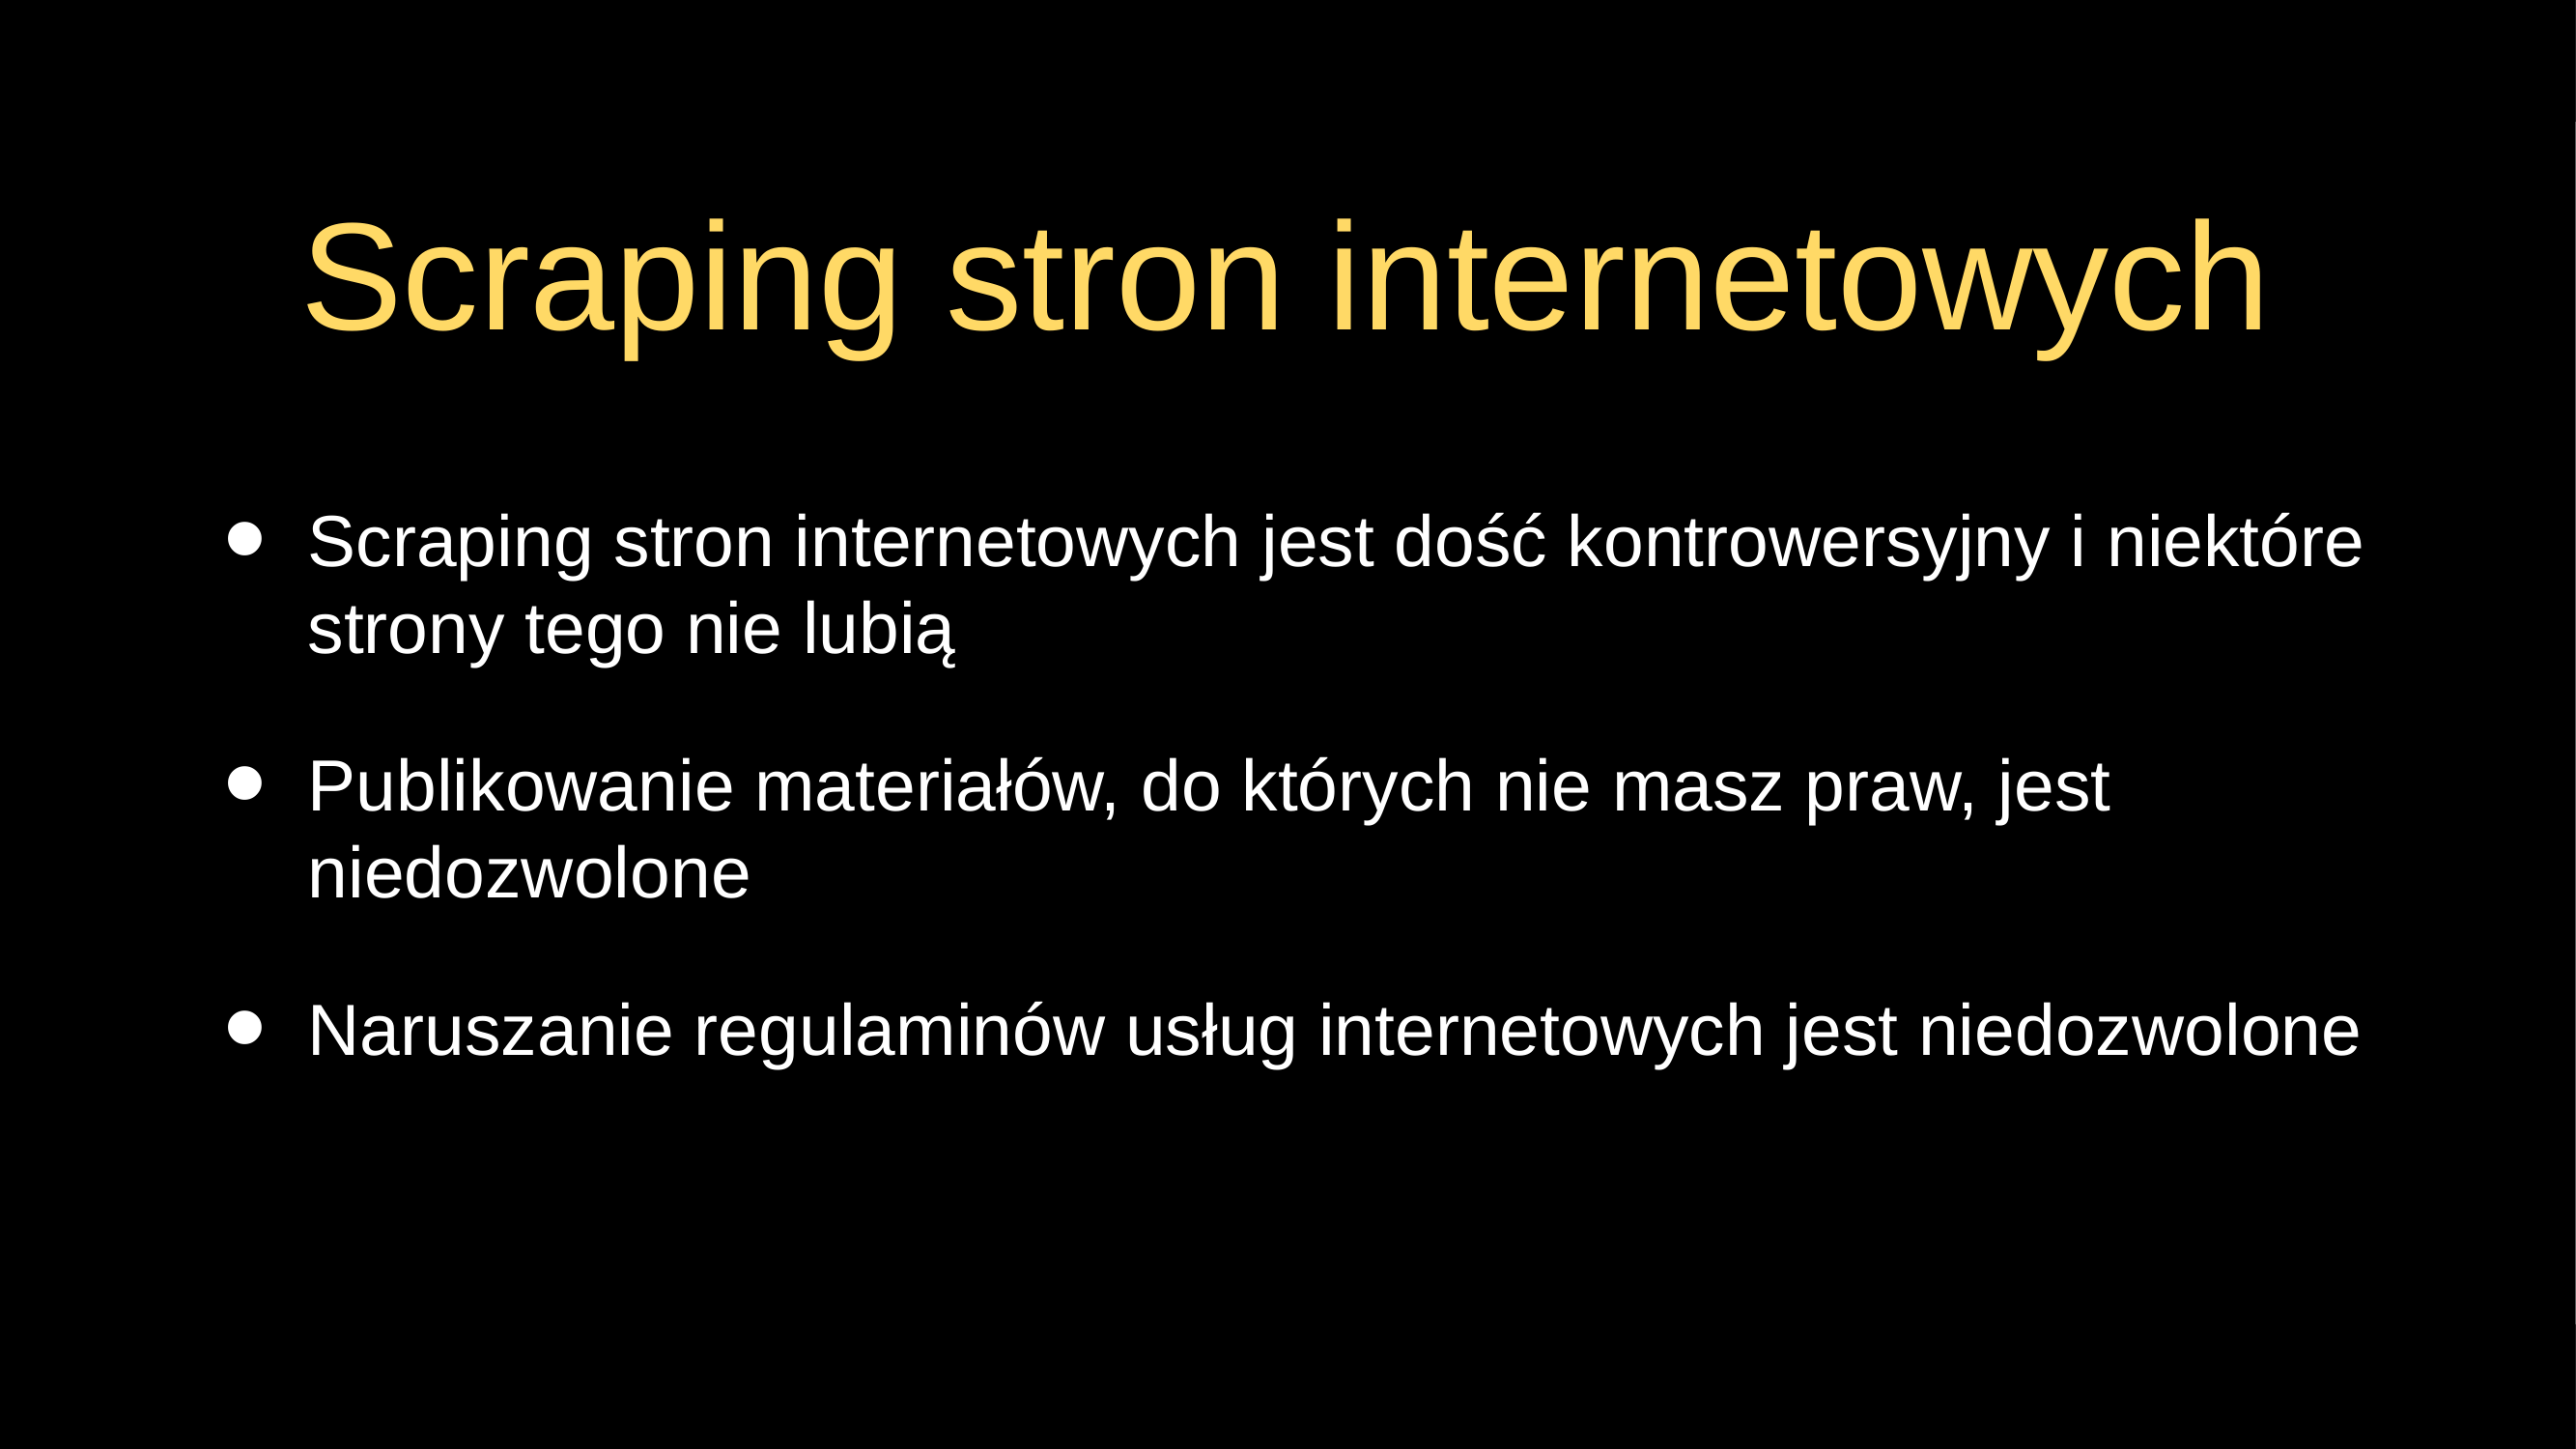

# Scraping stron internetowych
Scraping stron internetowych jest dość kontrowersyjny i niektóre strony tego nie lubią
Publikowanie materiałów, do których nie masz praw, jest niedozwolone
Naruszanie regulaminów usług internetowych jest niedozwolone